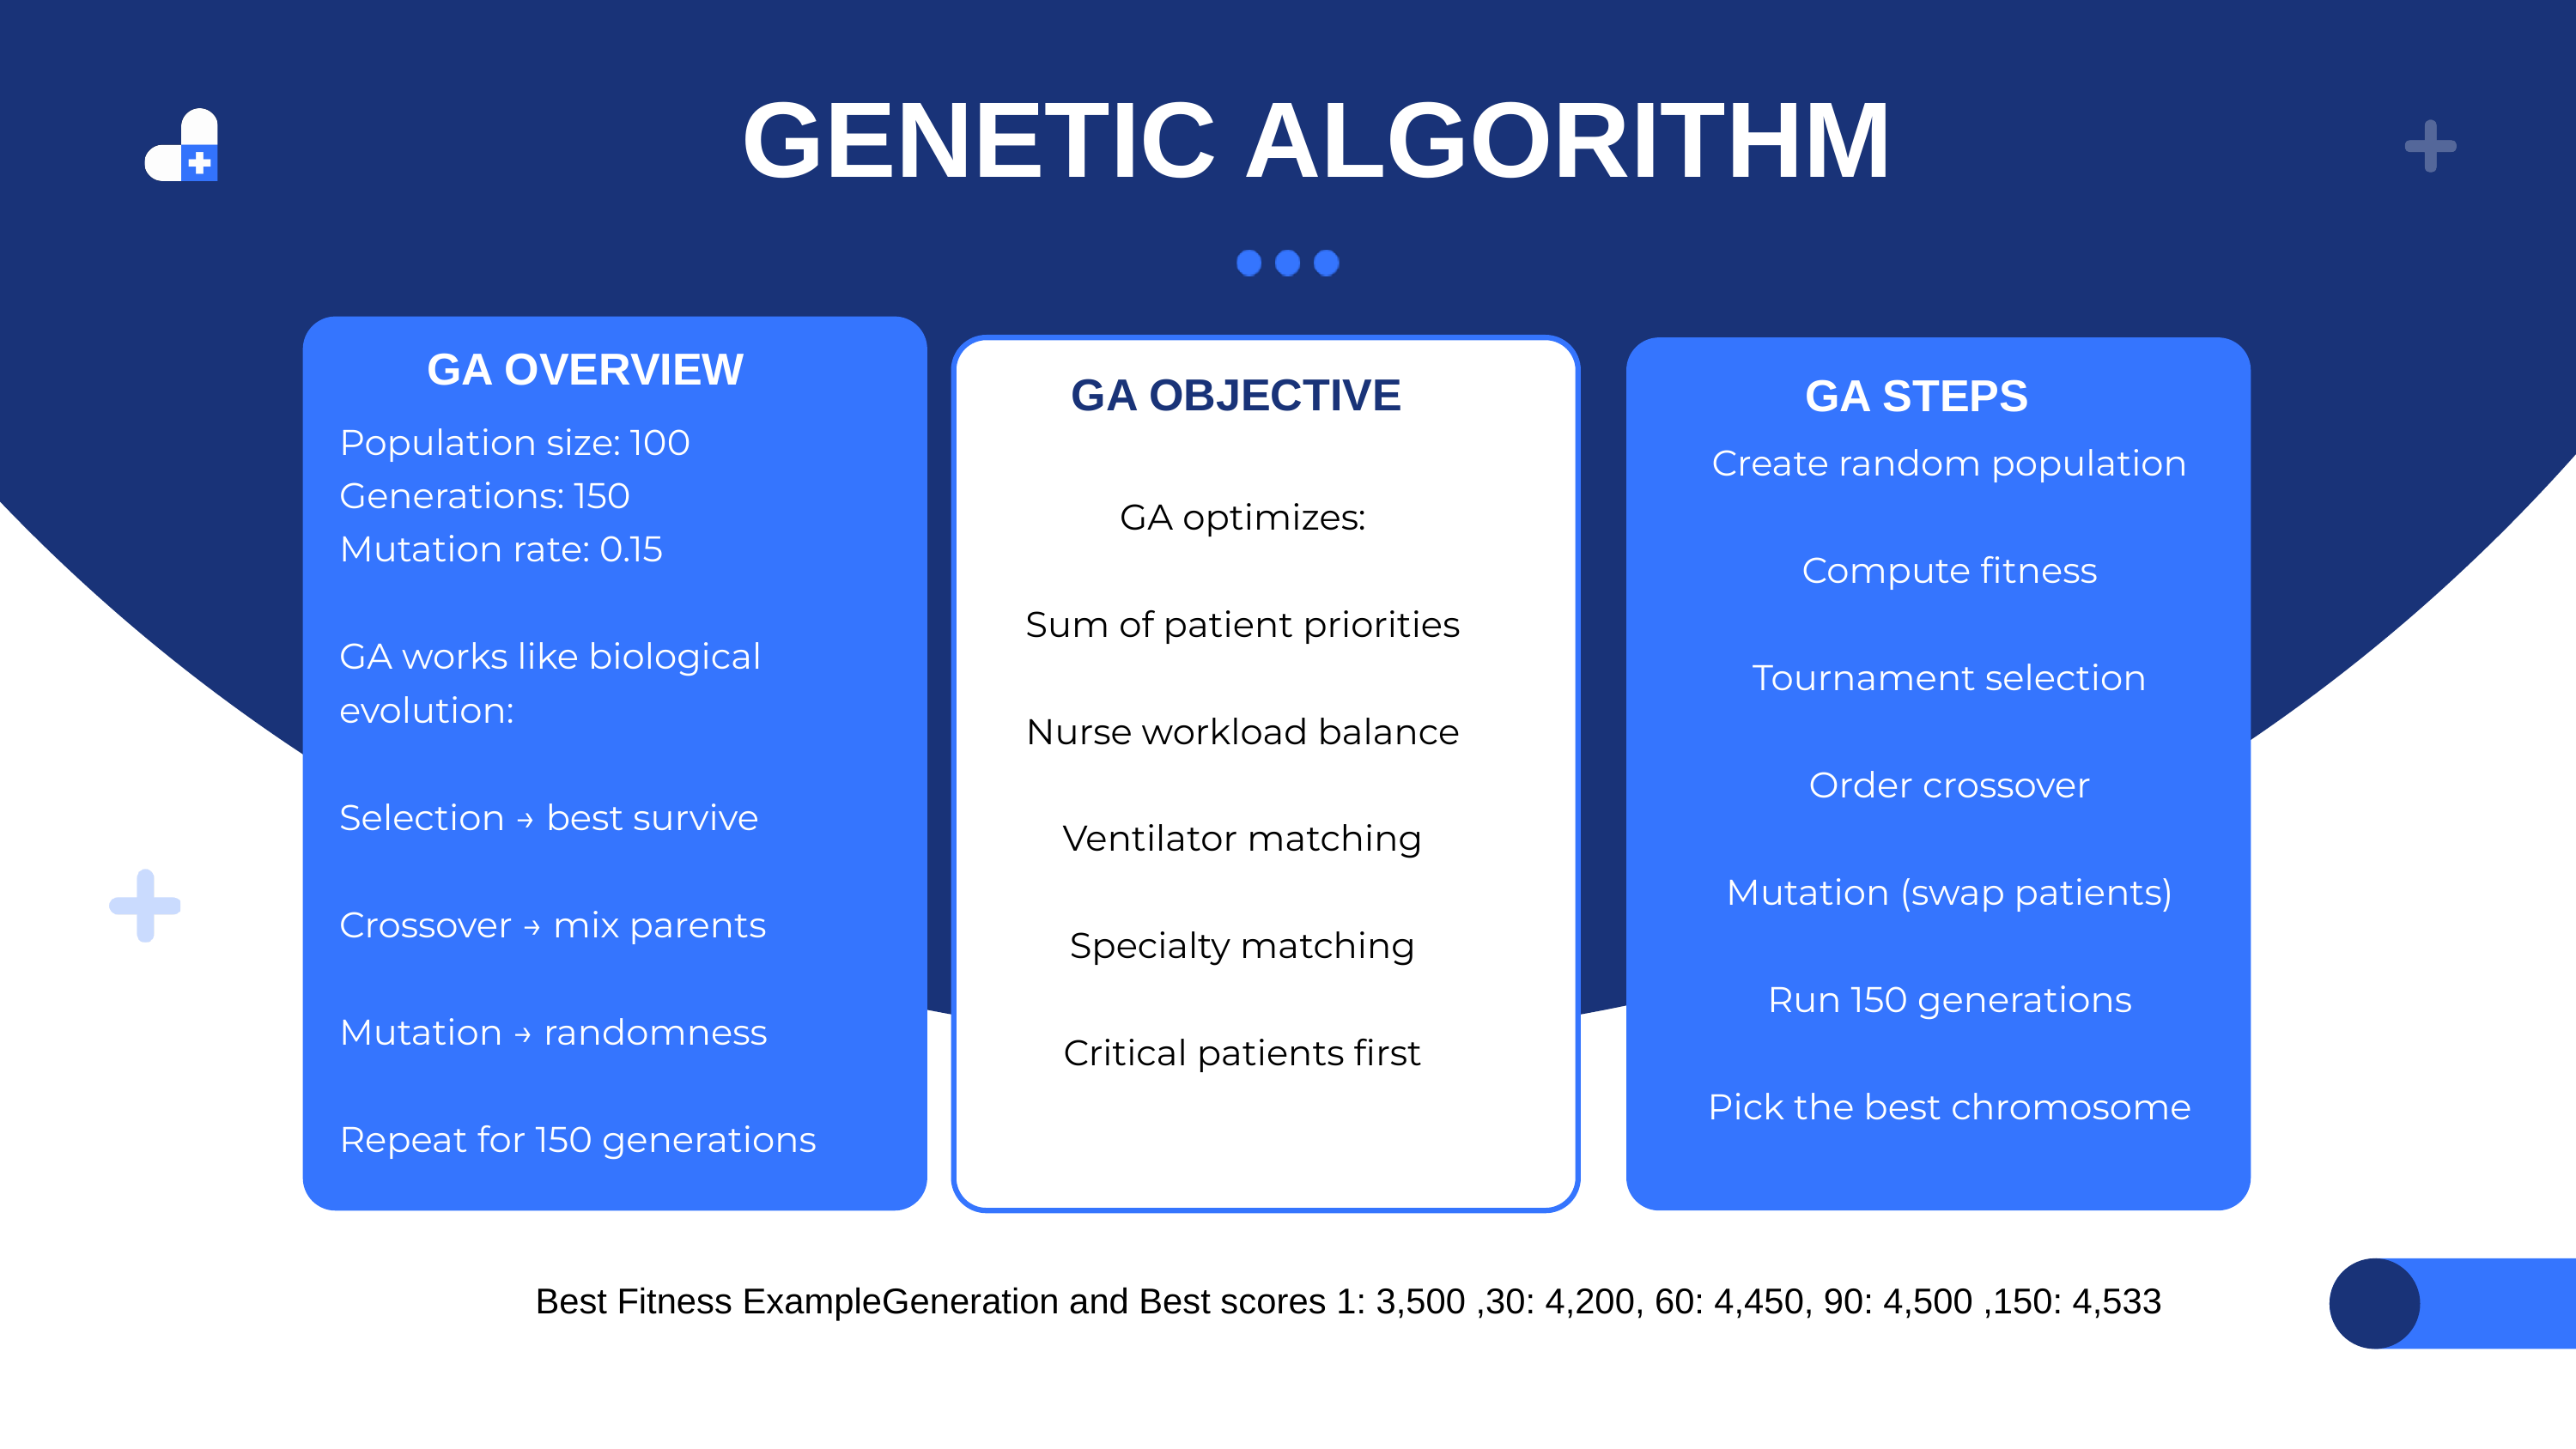

GENETIC ALGORITHM

GA OVERVIEW

GA OBJECTIVE
GA STEPS
Population size: 100
Generations: 150
Mutation rate: 0.15

GA works like biological evolution:

Selection → best survive

Crossover → mix parents

Mutation → randomness

Repeat for 150 generations

Create random population

Compute fitness

Tournament selection

Order crossover

Mutation (swap patients)

Run 150 generations

Pick the best chromosome

GA optimizes:

Sum of patient priorities

Nurse workload balance

Ventilator matching

Specialty matching

Critical patients first

Best Fitness ExampleGeneration and Best scores 1: 3,500 ,30: 4,200, 60: 4,450, 90: 4,500 ,150: 4,533